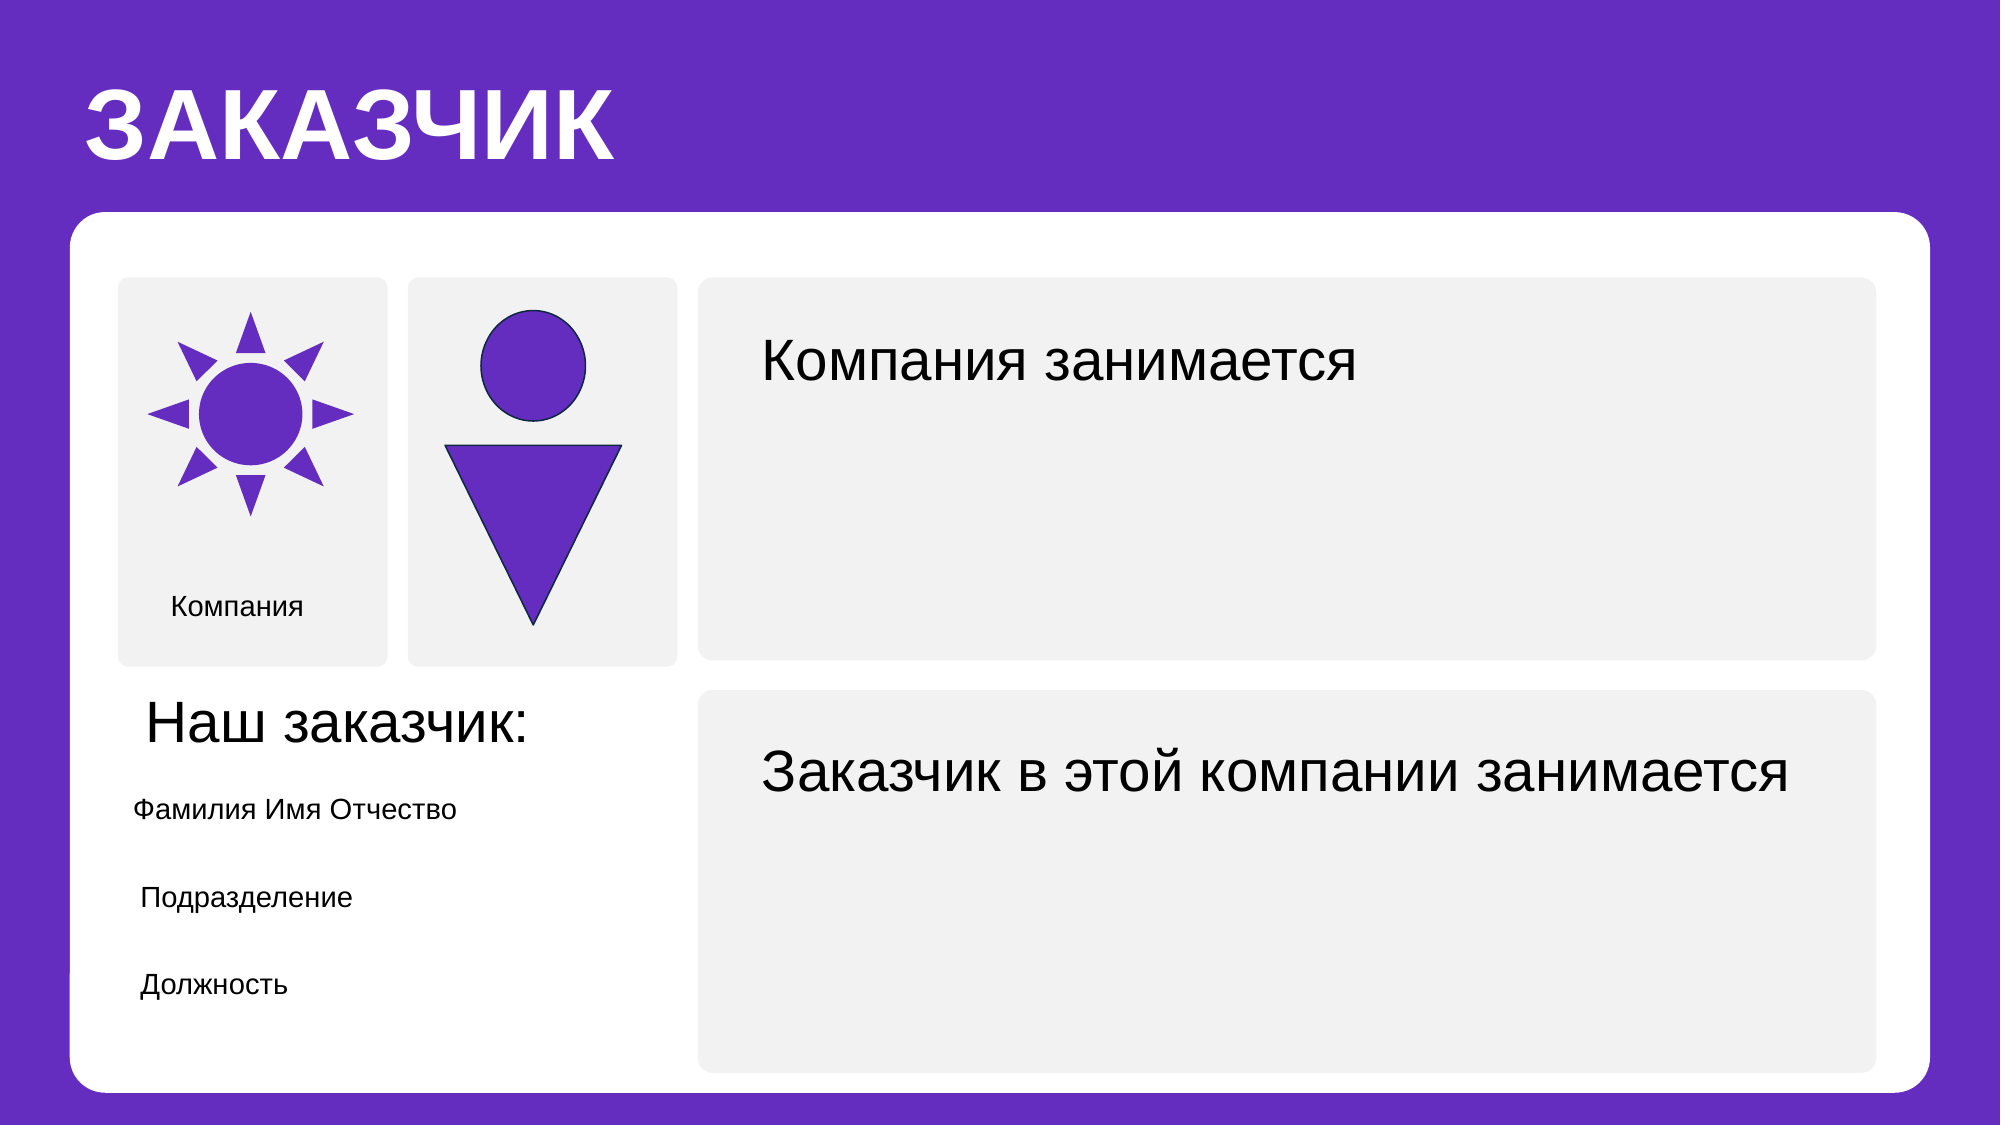

ЗАКАЗЧИК

Компания занимается

Компания
Наш заказчик:

Заказчик в этой компании занимается
Фамилия Имя Отчество
Подразделение
Должность